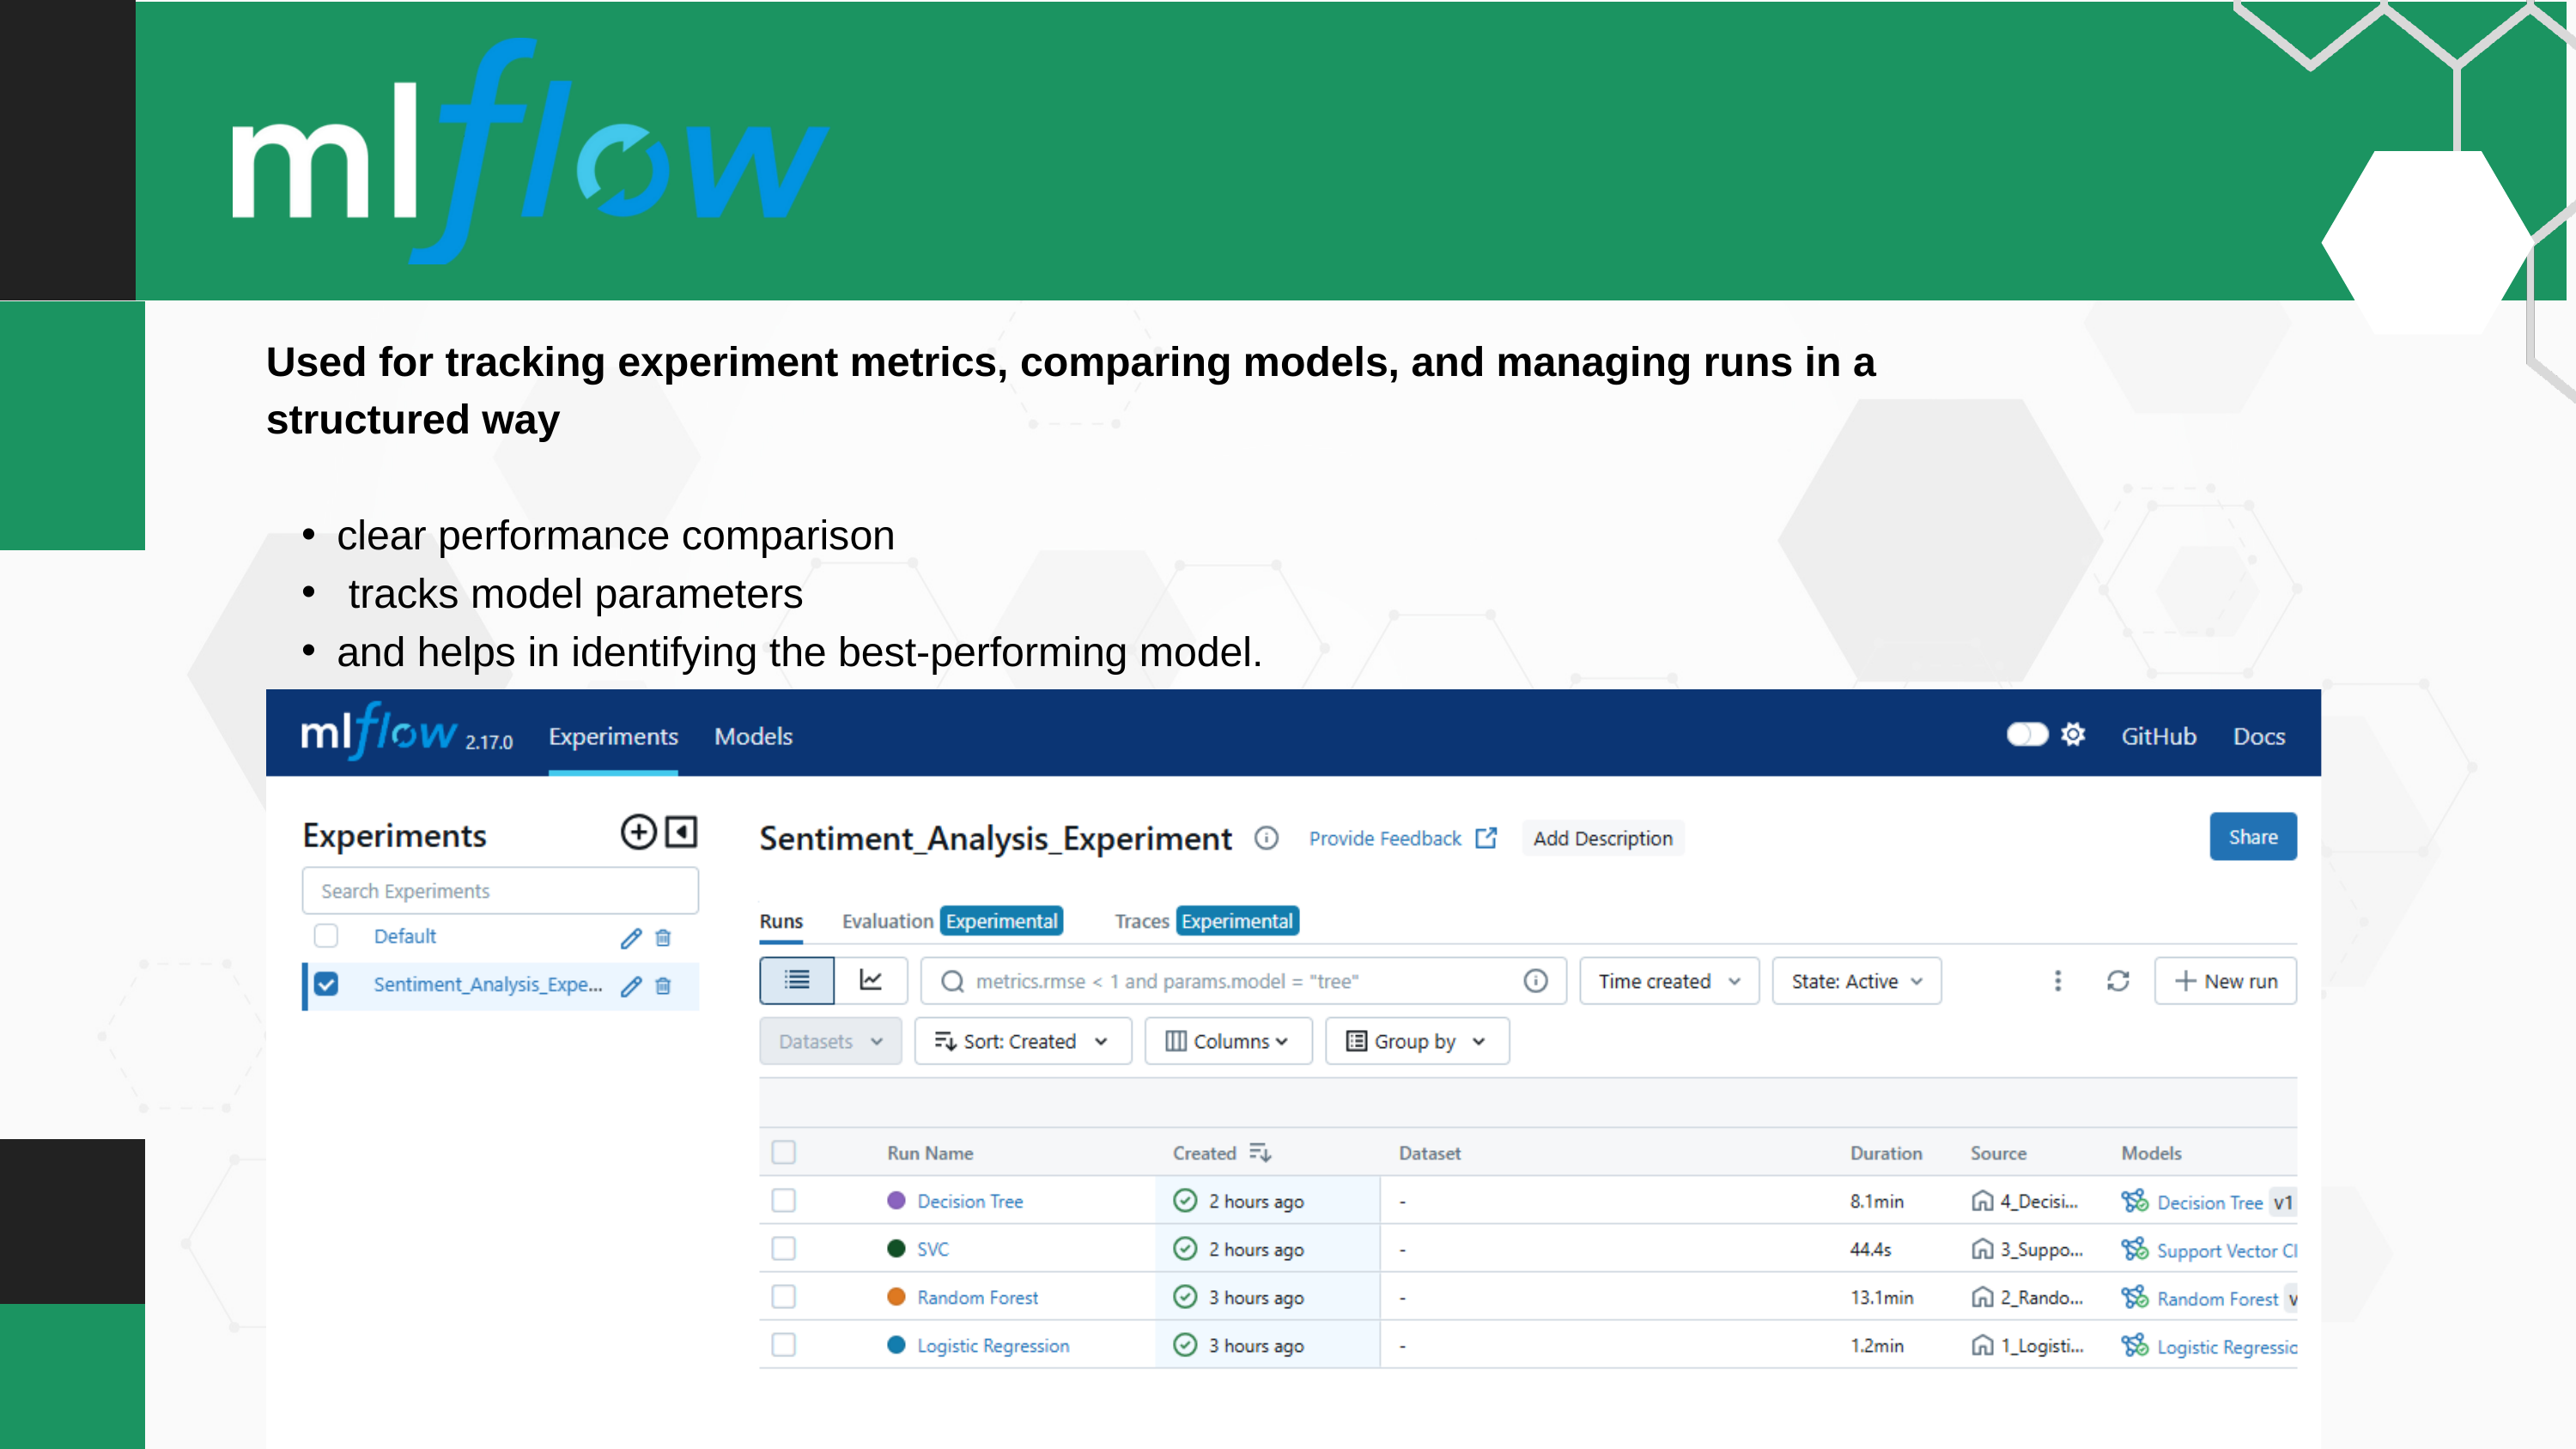

Used for tracking experiment metrics, comparing models, and managing runs in a structured way

clear performance comparison
 tracks model parameters
and helps in identifying the best-performing model.